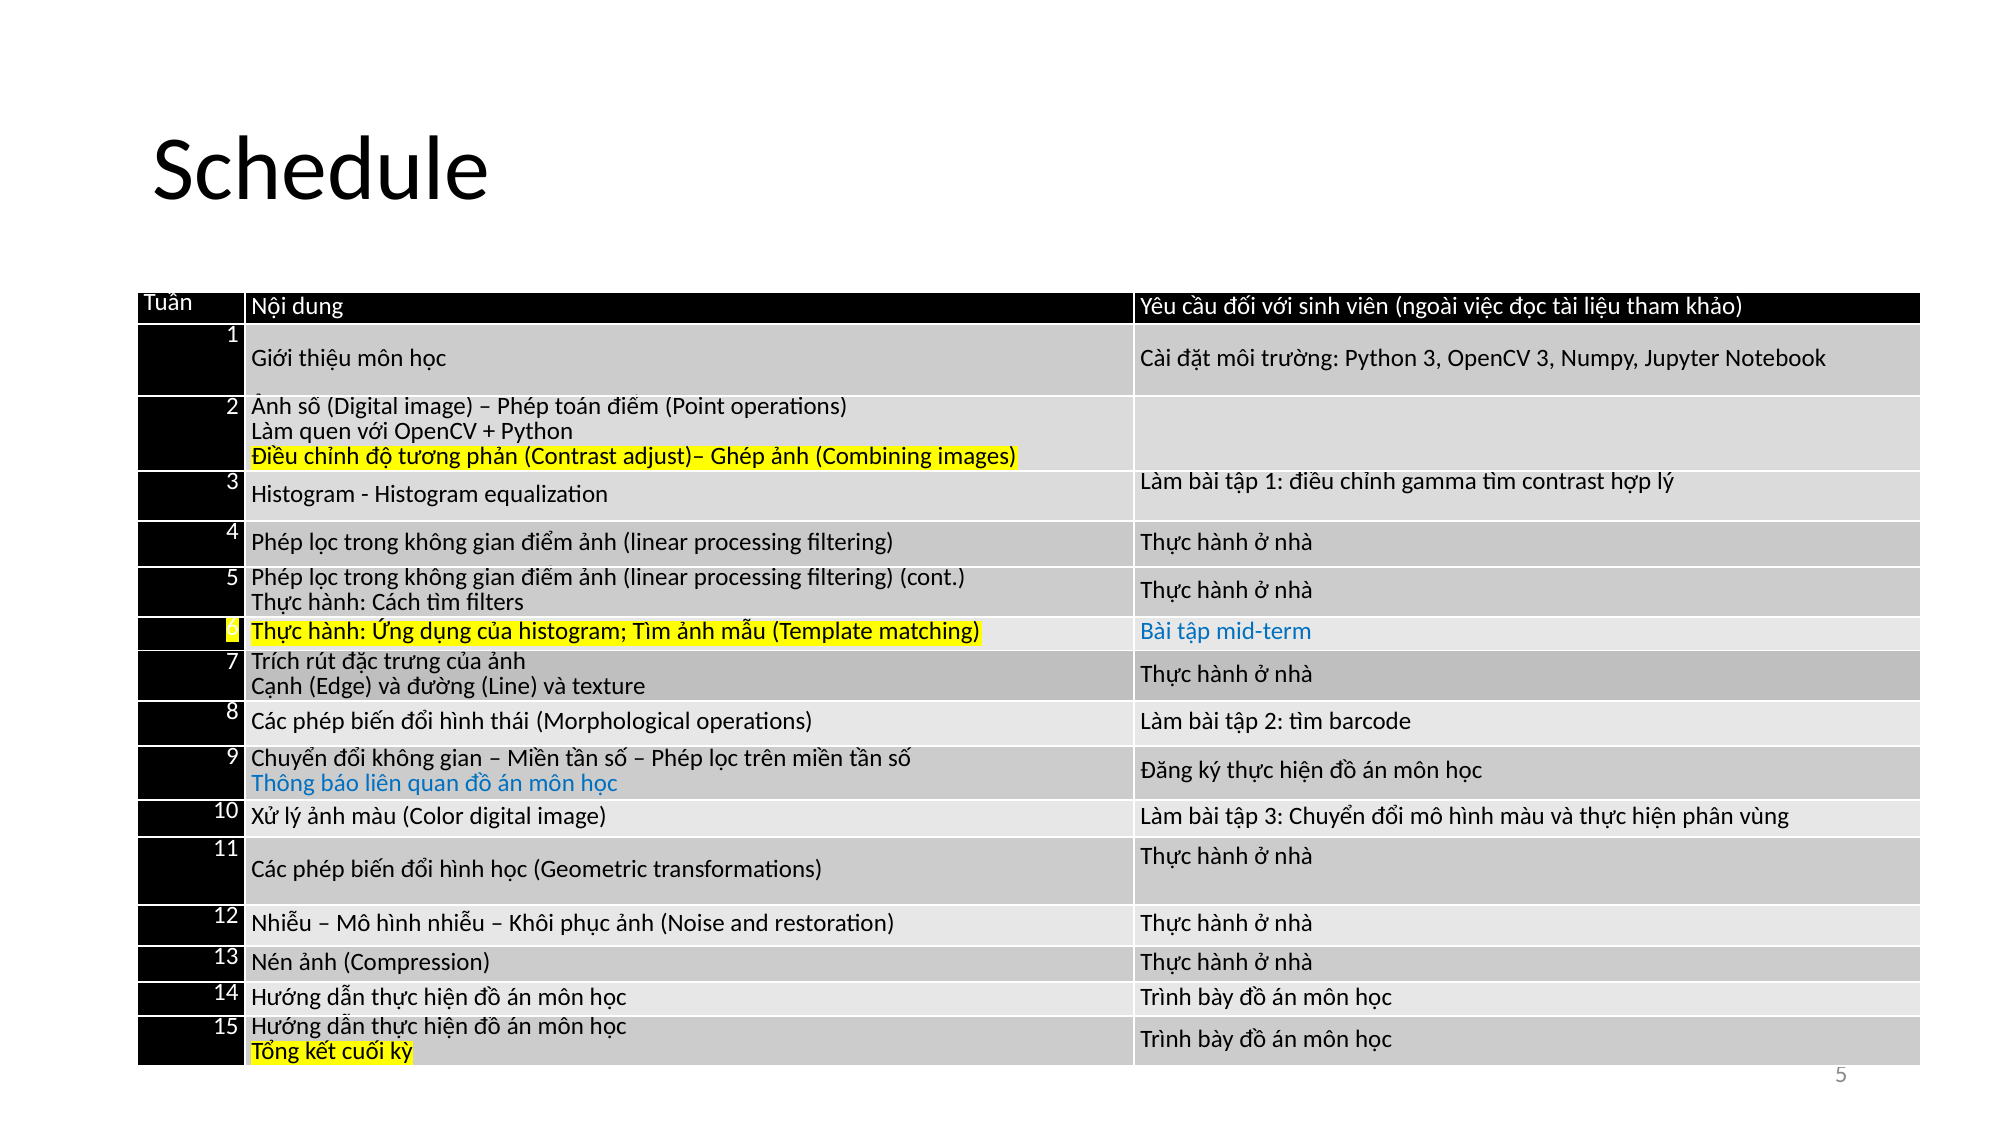

# Schedule
| Tuần | Nội dung | Yêu cầu đối với sinh viên (ngoài việc đọc tài liệu tham khảo) |
| --- | --- | --- |
| 1 | Giới thiệu môn học | Cài đặt môi trường: Python 3, OpenCV 3, Numpy, Jupyter Notebook |
| 2 | Ảnh số (Digital image) – Phép toán điểm (Point operations) Làm quen với OpenCV + Python Điều chỉnh độ tương phản (Contrast adjust)– Ghép ảnh (Combining images) |  |
| 3 | Histogram - Histogram equalization | Làm bài tập 1: điều chỉnh gamma tìm contrast hợp lý |
| 4 | Phép lọc trong không gian điểm ảnh (linear processing filtering) | Thực hành ở nhà |
| 5 | Phép lọc trong không gian điểm ảnh (linear processing filtering) (cont.) Thực hành: Cách tìm filters | Thực hành ở nhà |
| 6 | Thực hành: Ứng dụng của histogram; Tìm ảnh mẫu (Template matching) | Bài tập mid-term |
| 7 | Trích rút đặc trưng của ảnh Cạnh (Edge) và đường (Line) và texture | Thực hành ở nhà |
| 8 | Các phép biến đổi hình thái (Morphological operations) | Làm bài tập 2: tìm barcode |
| 9 | Chuyển đổi không gian – Miền tần số – Phép lọc trên miền tần số Thông báo liên quan đồ án môn học | Đăng ký thực hiện đồ án môn học |
| 10 | Xử lý ảnh màu (Color digital image) | Làm bài tập 3: Chuyển đổi mô hình màu và thực hiện phân vùng |
| 11 | Các phép biến đổi hình học (Geometric transformations) | Thực hành ở nhà |
| 12 | Nhiễu – Mô hình nhiễu – Khôi phục ảnh (Noise and restoration) | Thực hành ở nhà |
| 13 | Nén ảnh (Compression) | Thực hành ở nhà |
| 14 | Hướng dẫn thực hiện đồ án môn học | Trình bày đồ án môn học |
| 15 | Hướng dẫn thực hiện đồ án môn học Tổng kết cuối kỳ | Trình bày đồ án môn học |
5